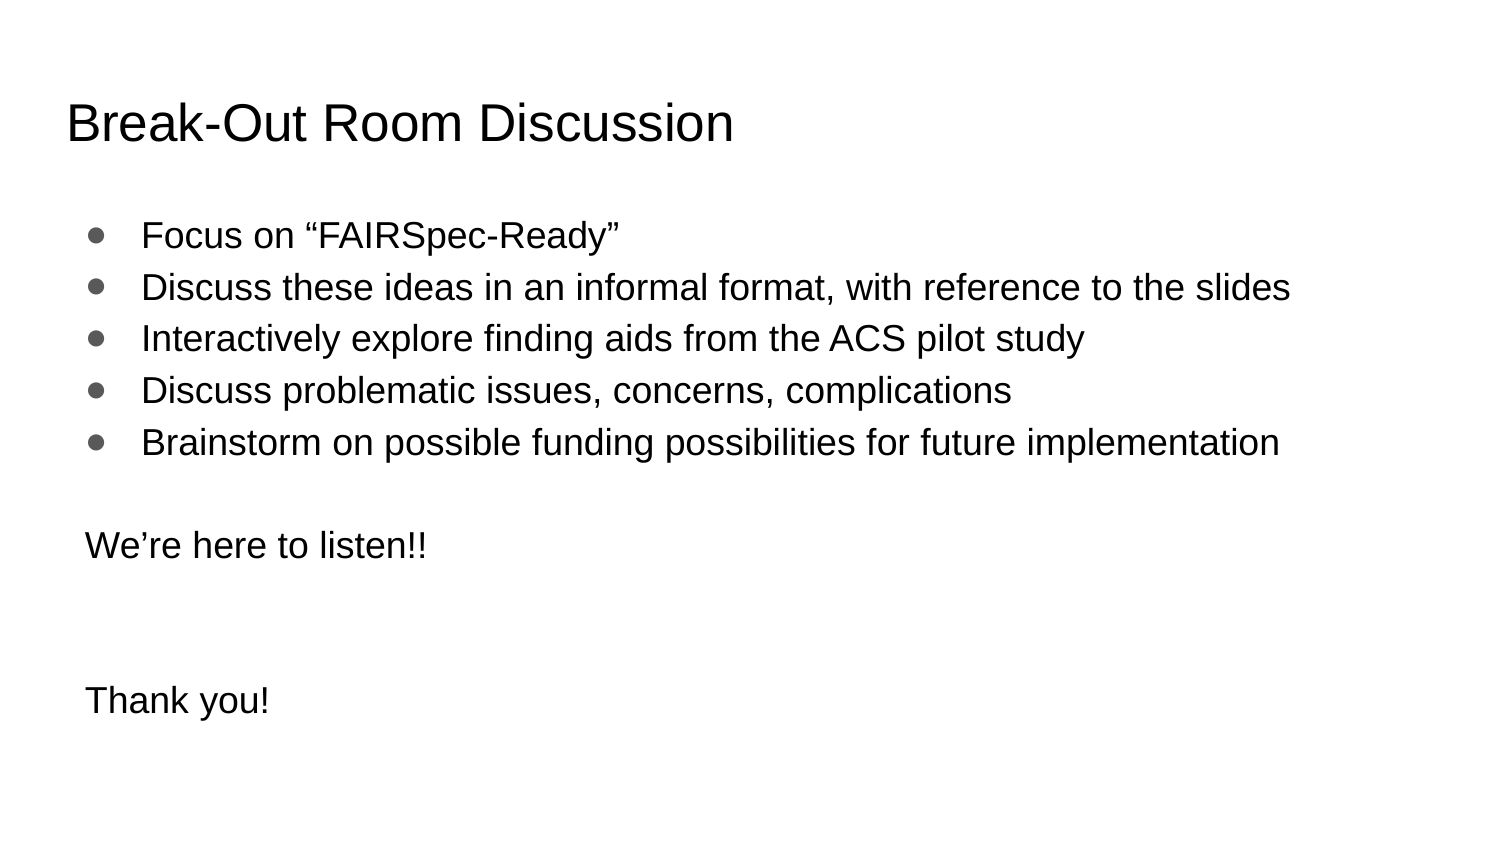

# Break-Out Room Discussion
Focus on “FAIRSpec-Ready”
Discuss these ideas in an informal format, with reference to the slides
Interactively explore finding aids from the ACS pilot study
Discuss problematic issues, concerns, complications
Brainstorm on possible funding possibilities for future implementation

We’re here to listen!!

Thank you!